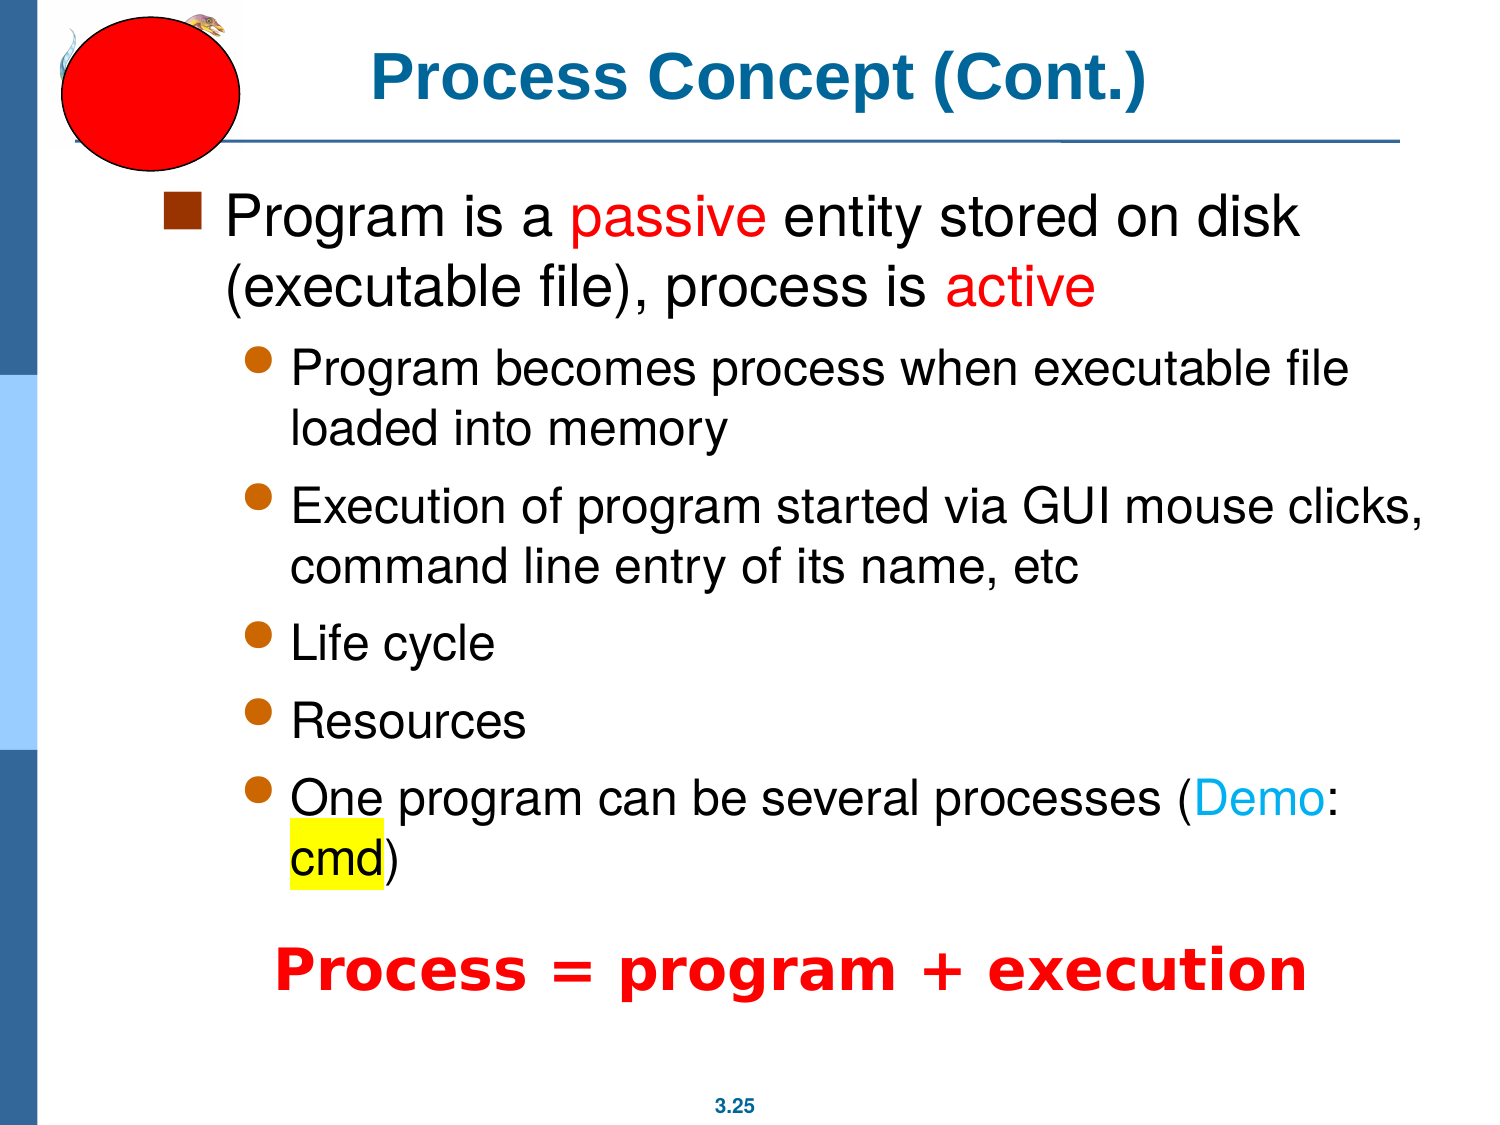

# Process Concept (Cont.)
Program is a passive entity stored on disk (executable file), process is active
Program becomes process when executable file loaded into memory
Execution of program started via GUI mouse clicks, command line entry of its name, etc
Life cycle
Resources
One program can be several processes (Demo: cmd)

Process = program + execution